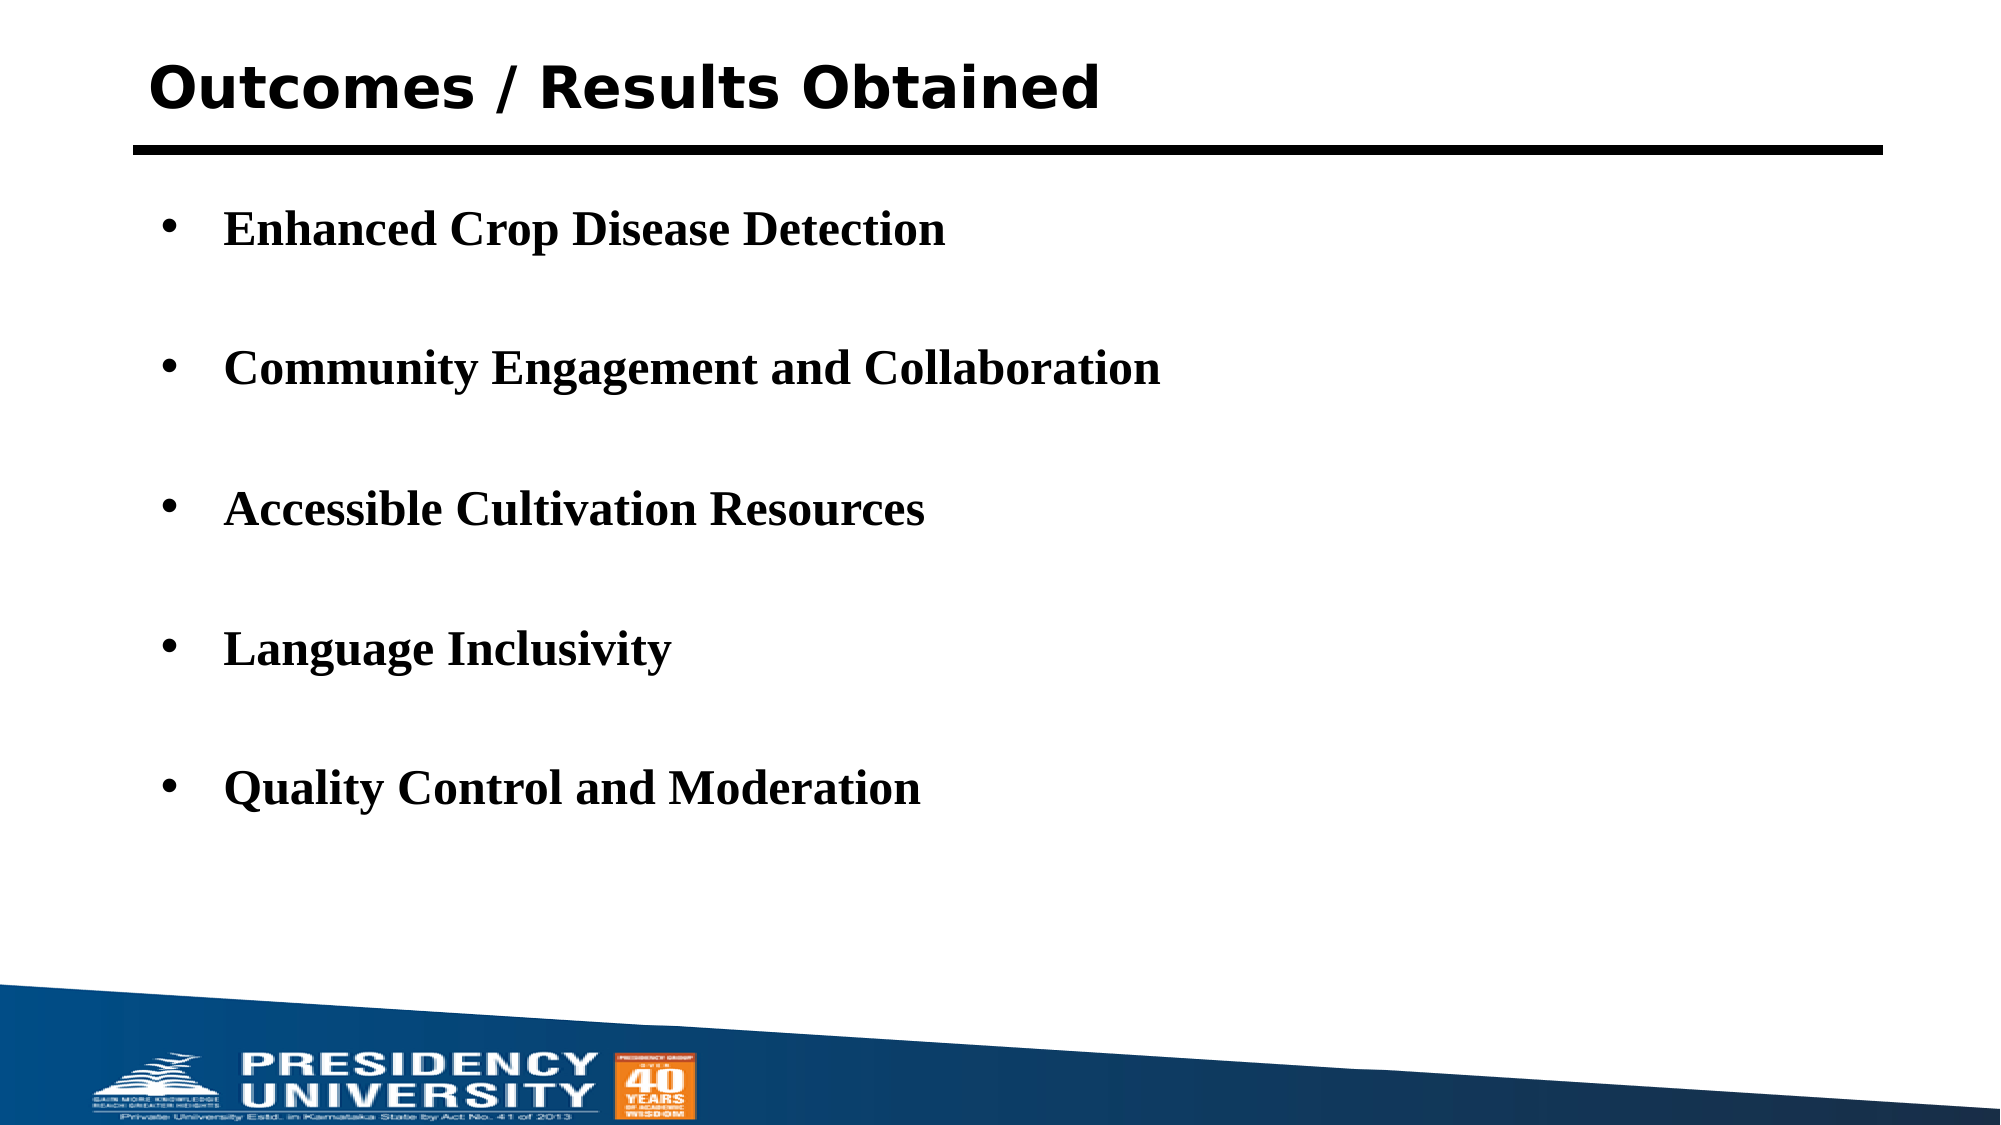

# Outcomes / Results Obtained
Enhanced Crop Disease Detection

Community Engagement and Collaboration

Accessible Cultivation Resources

Language Inclusivity

Quality Control and Moderation